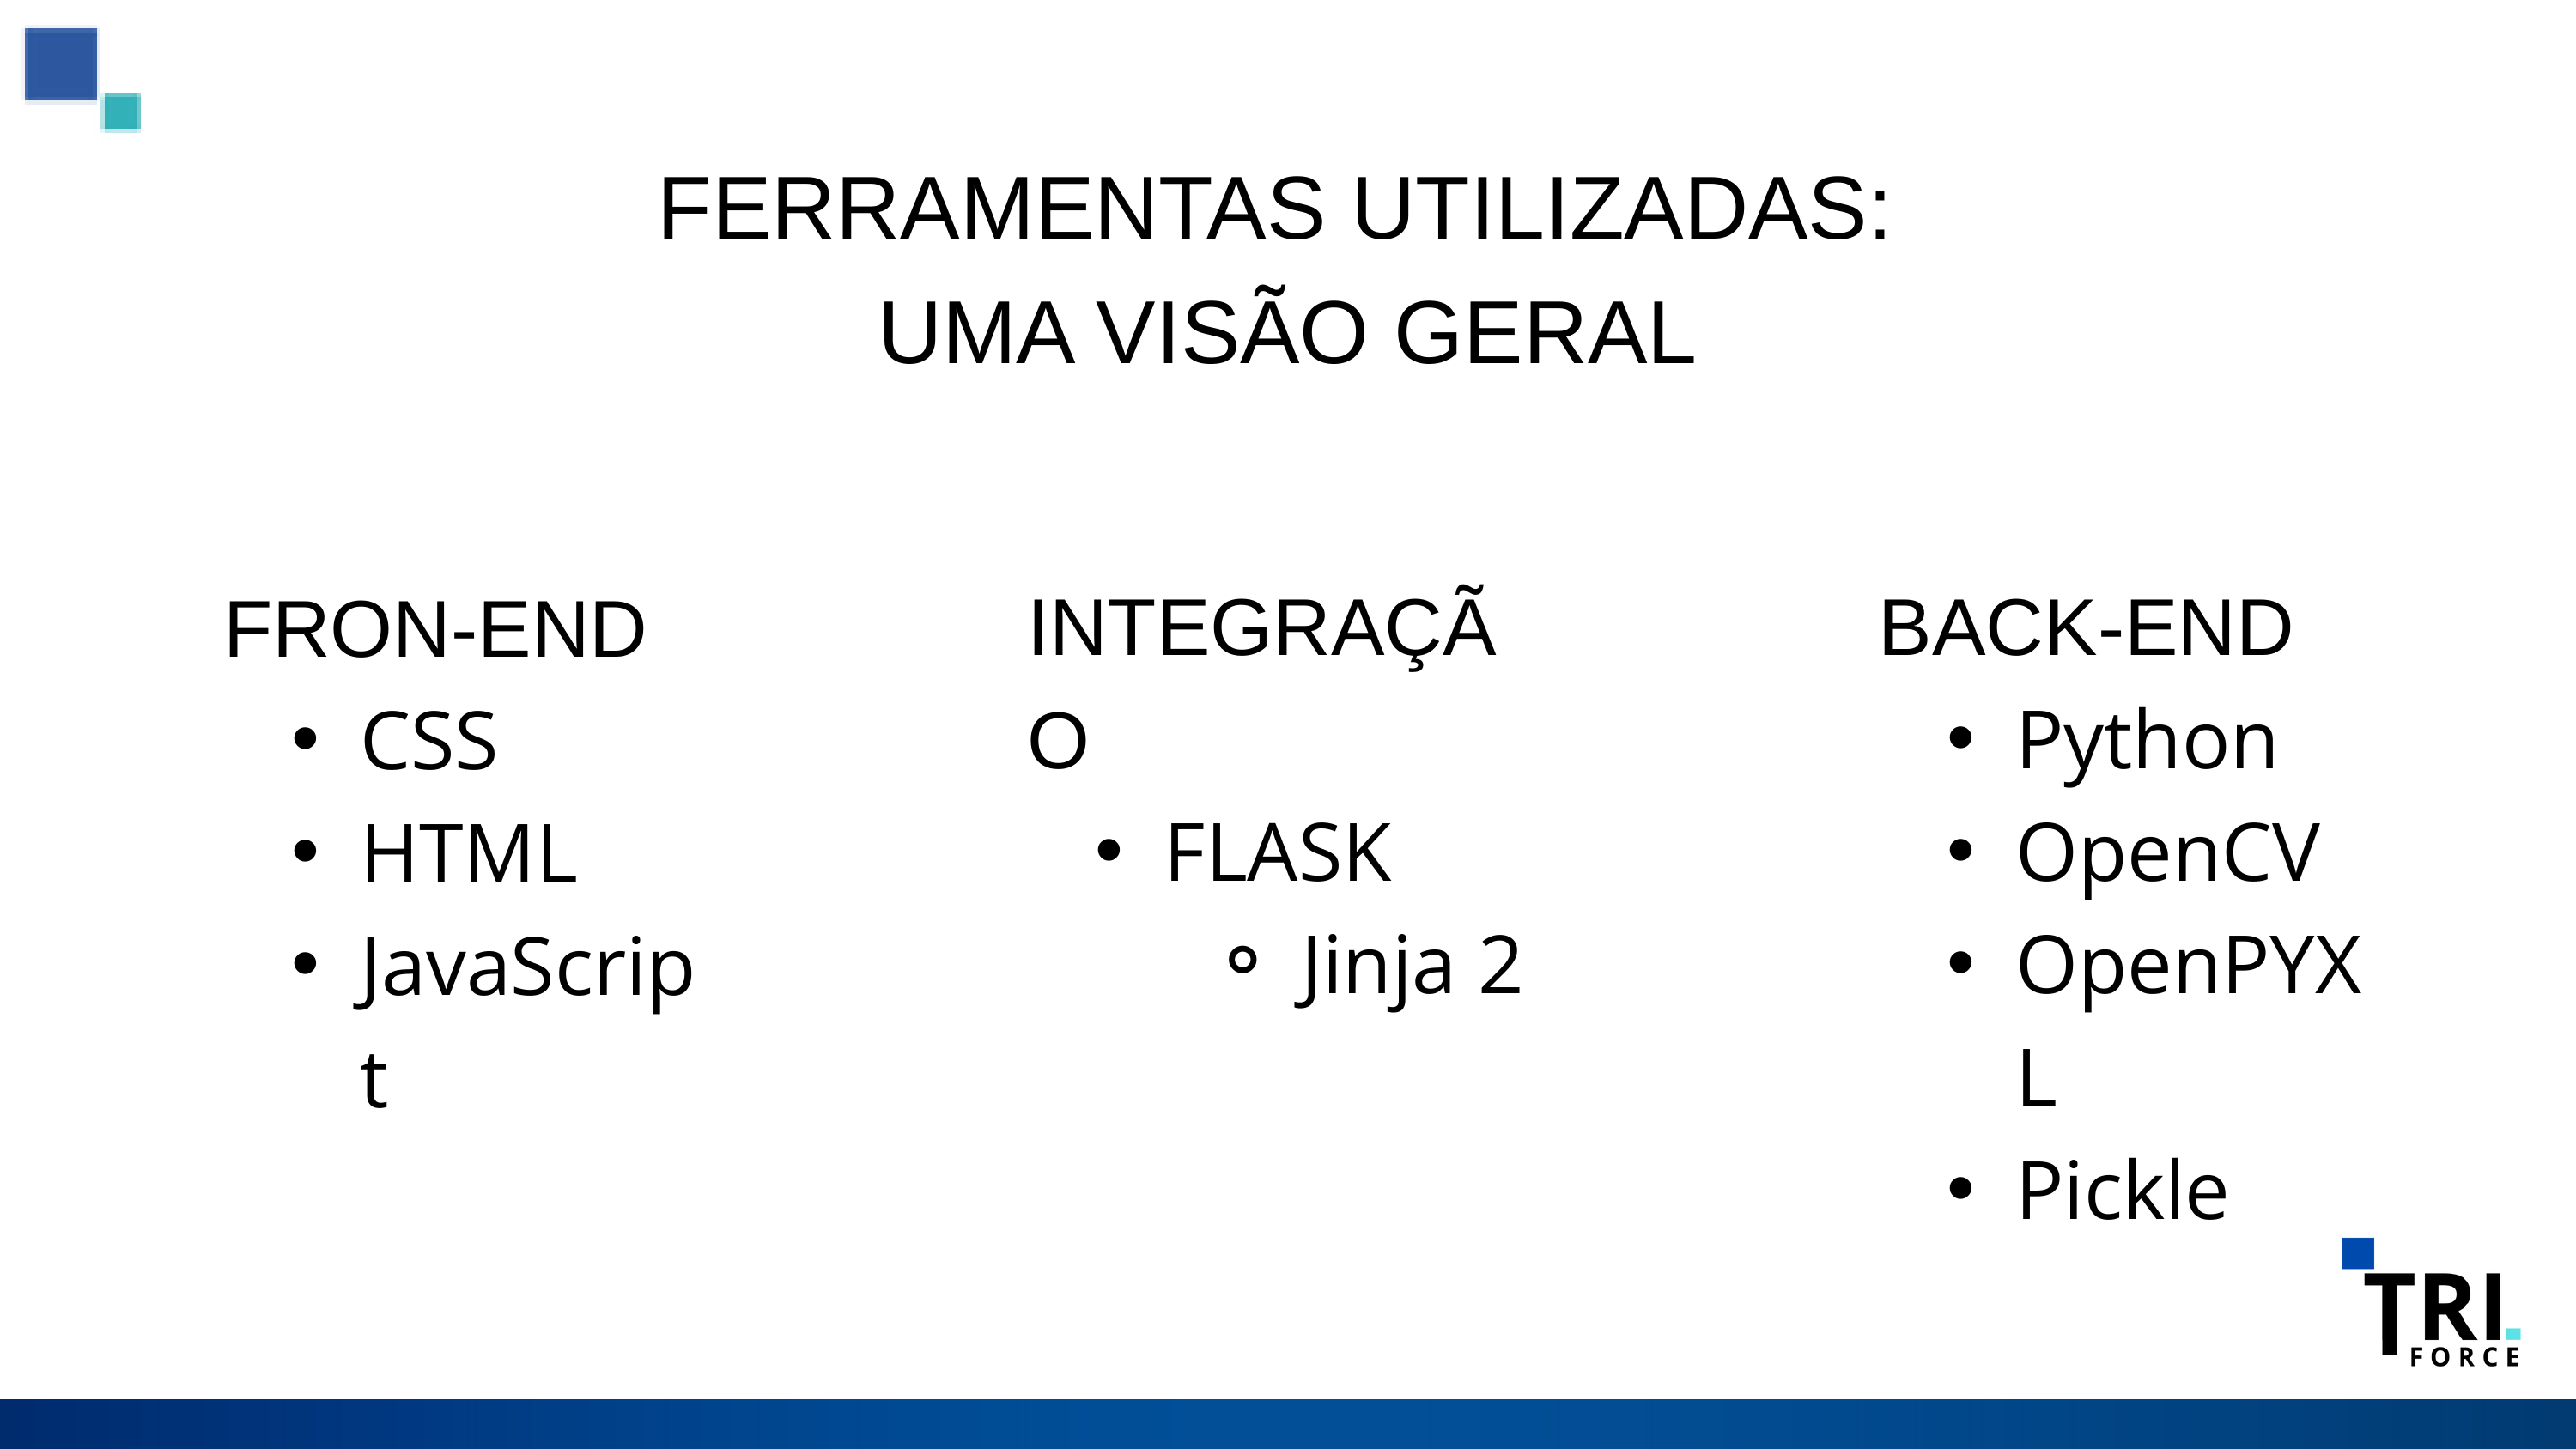

FERRAMENTAS UTILIZADAS:
UMA VISÃO GERAL
INTEGRAÇÃO
FLASK
Jinja 2
BACK-END
Python
OpenCV
OpenPYXL
Pickle
FRON-END
CSS
HTML
JavaScript